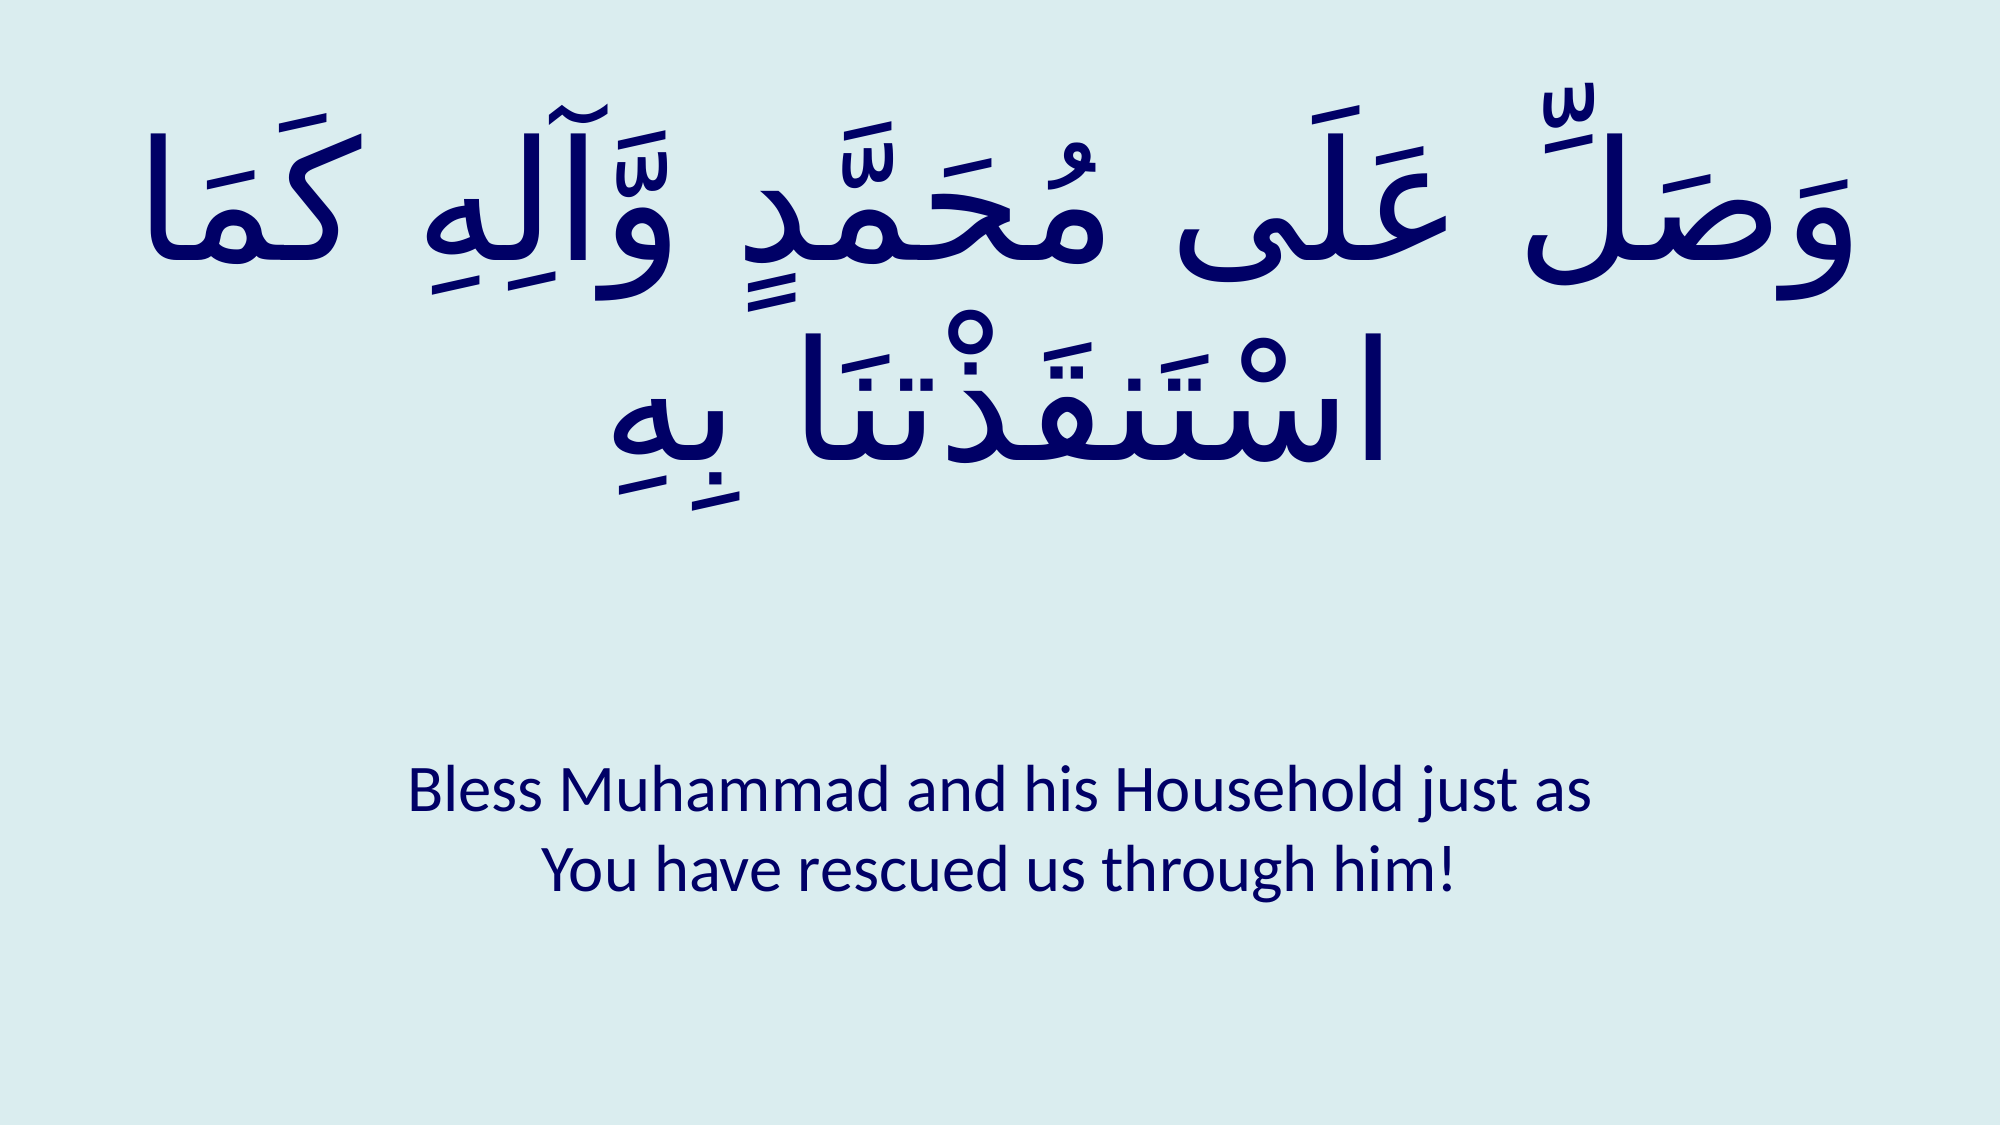

# وَصَلِّ عَلَى مُحَمَّدٍ وَّآلِهِ كَمَا اسْتَنقَذْتنَا بِهِ
Bless Muhammad and his Household just as You have rescued us through him!